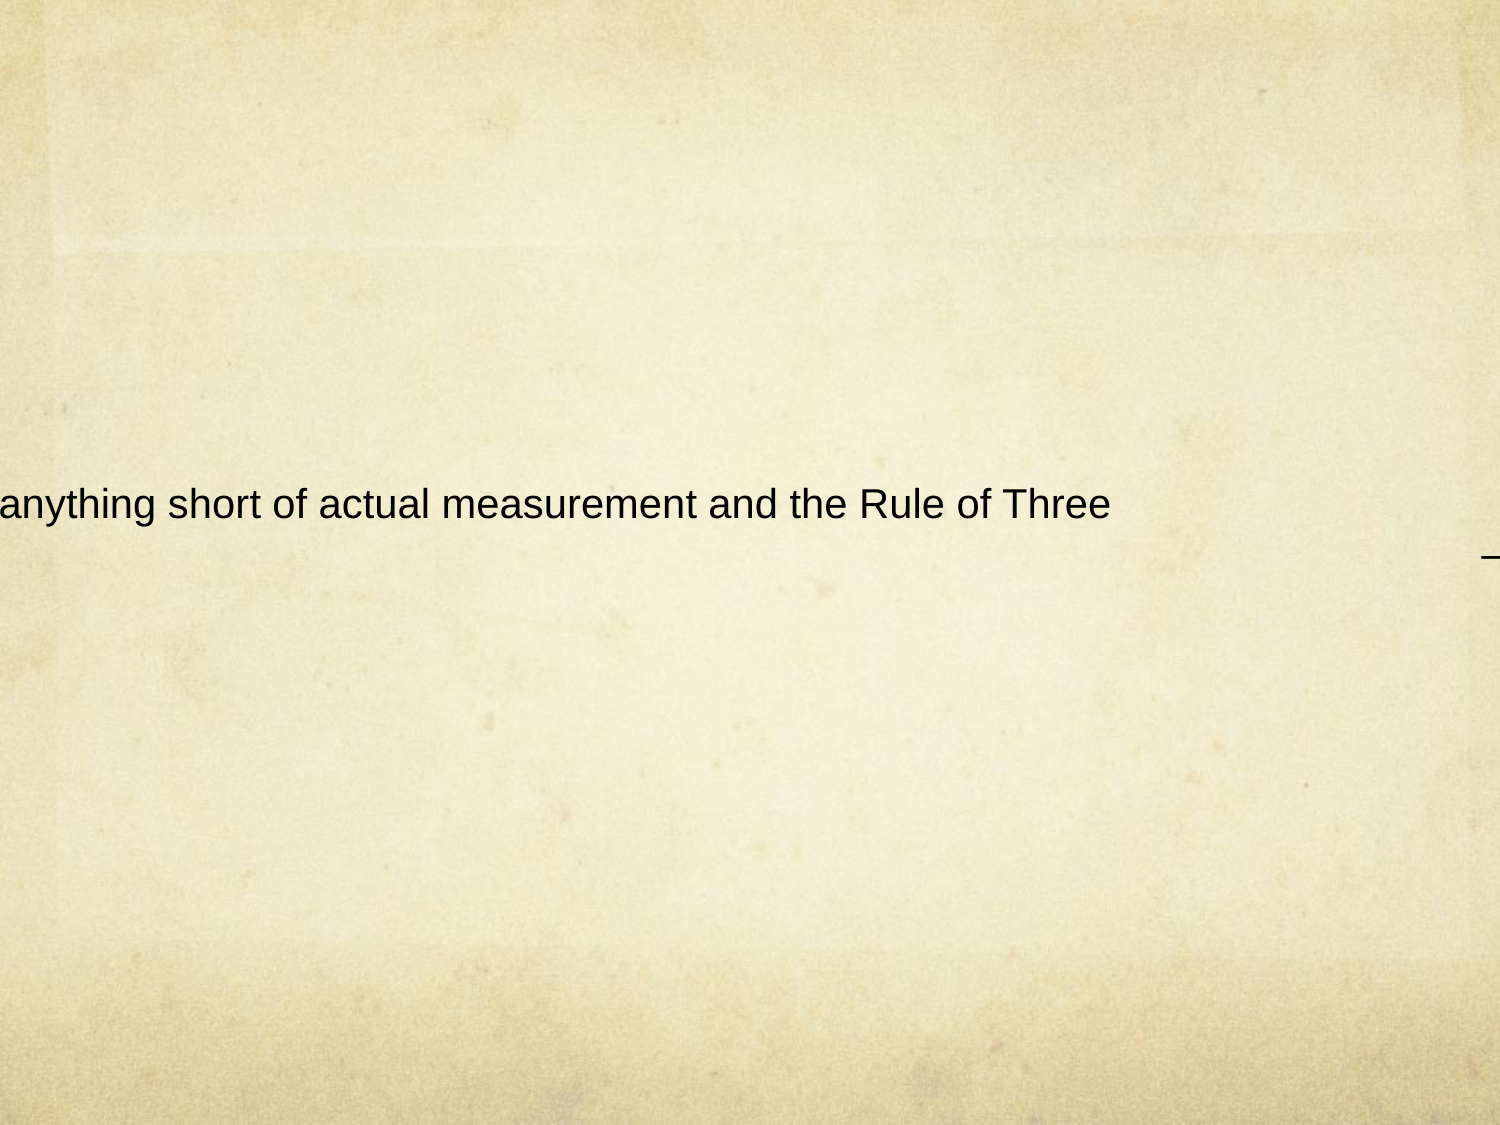

I have no faith in anything short of actual measurement and the Rule of Three
												– Charles Darwin